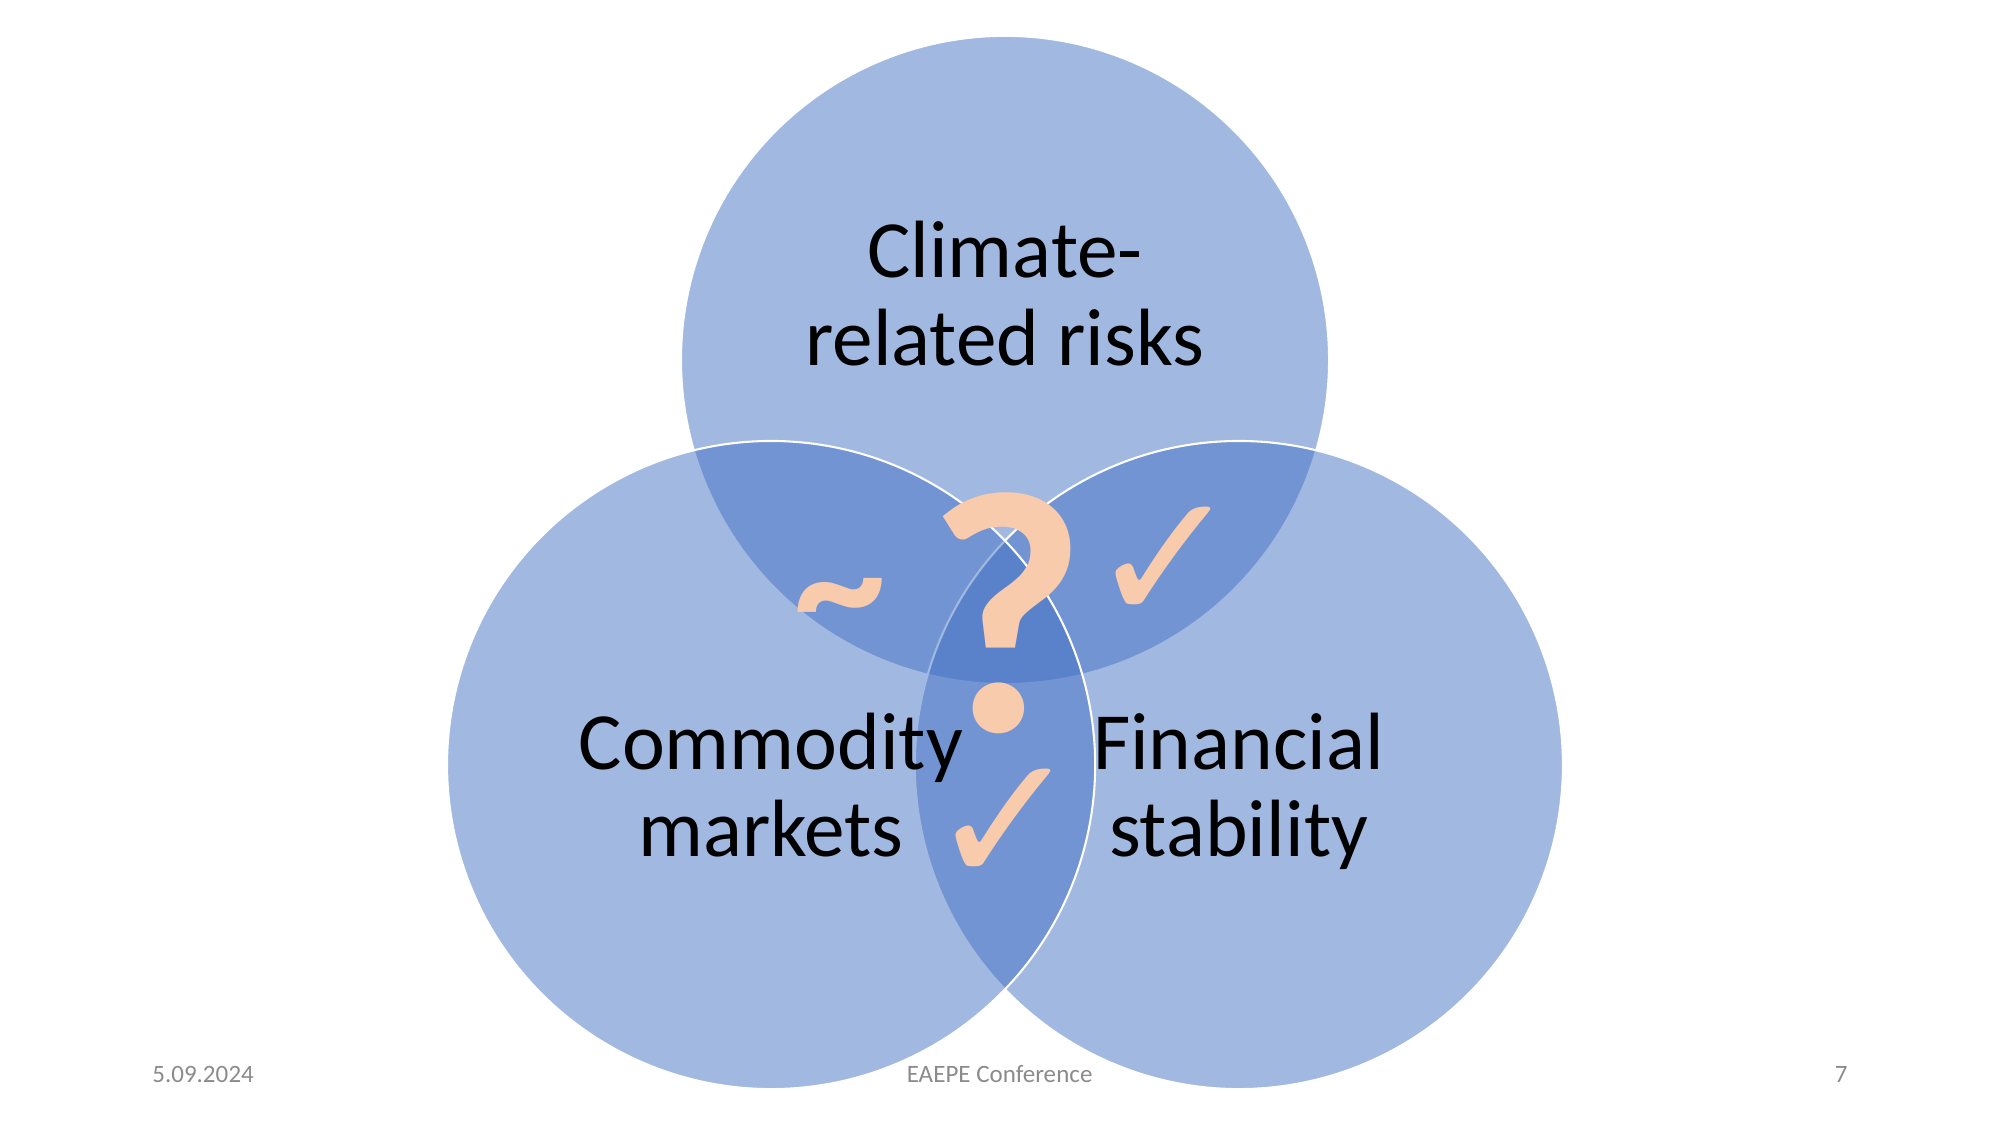

Climate-related risks
Financial stability
Commodity markets
?
✓
~
✓
5.09.2024
EAEPE Conference
7